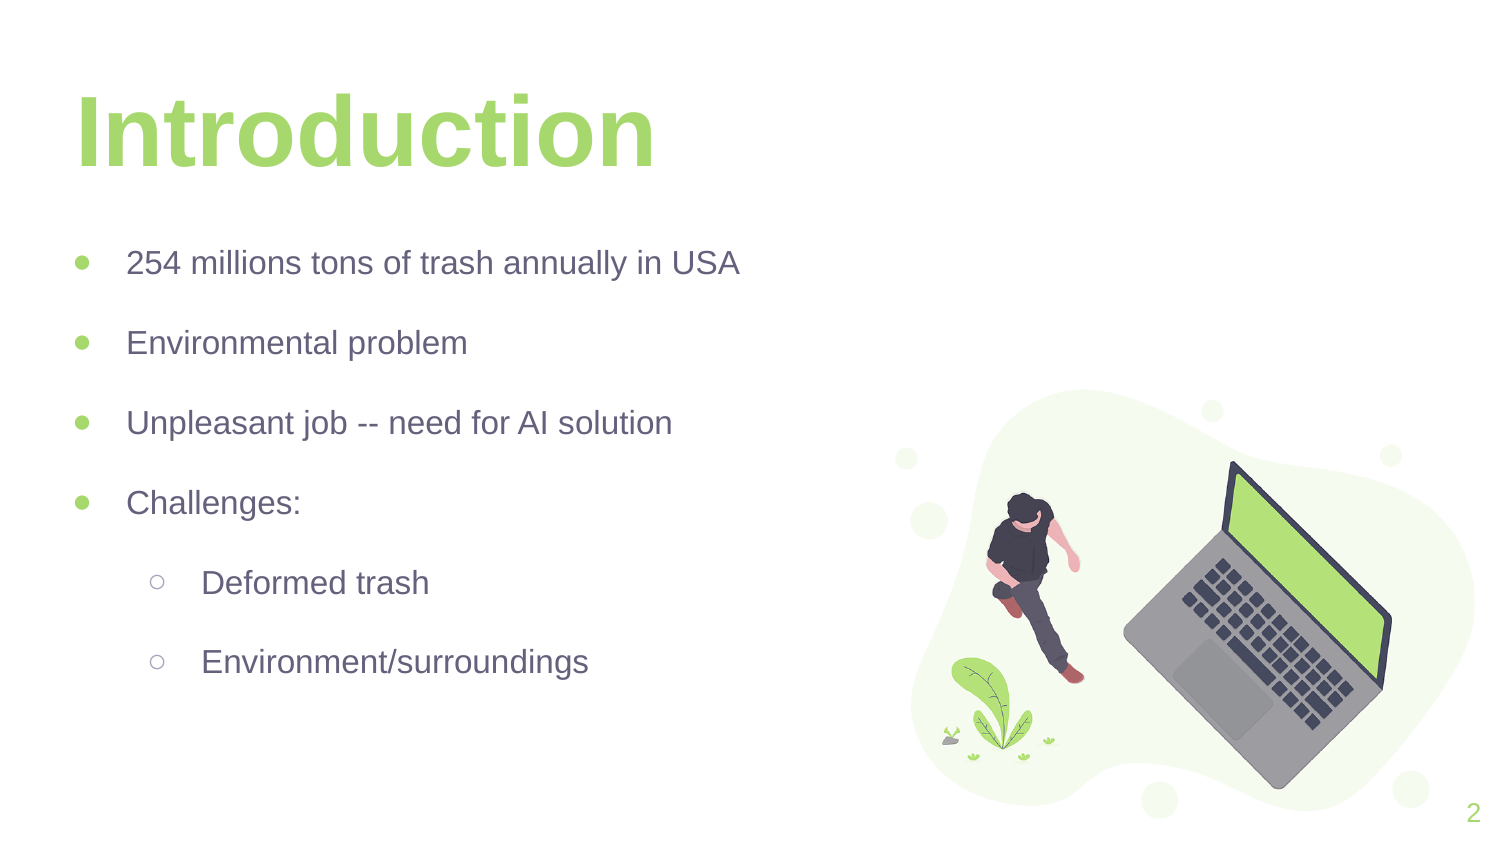

# Introduction
254 millions tons of trash annually in USA
Environmental problem
Unpleasant job -- need for AI solution
Challenges:
Deformed trash
Environment/surroundings
2